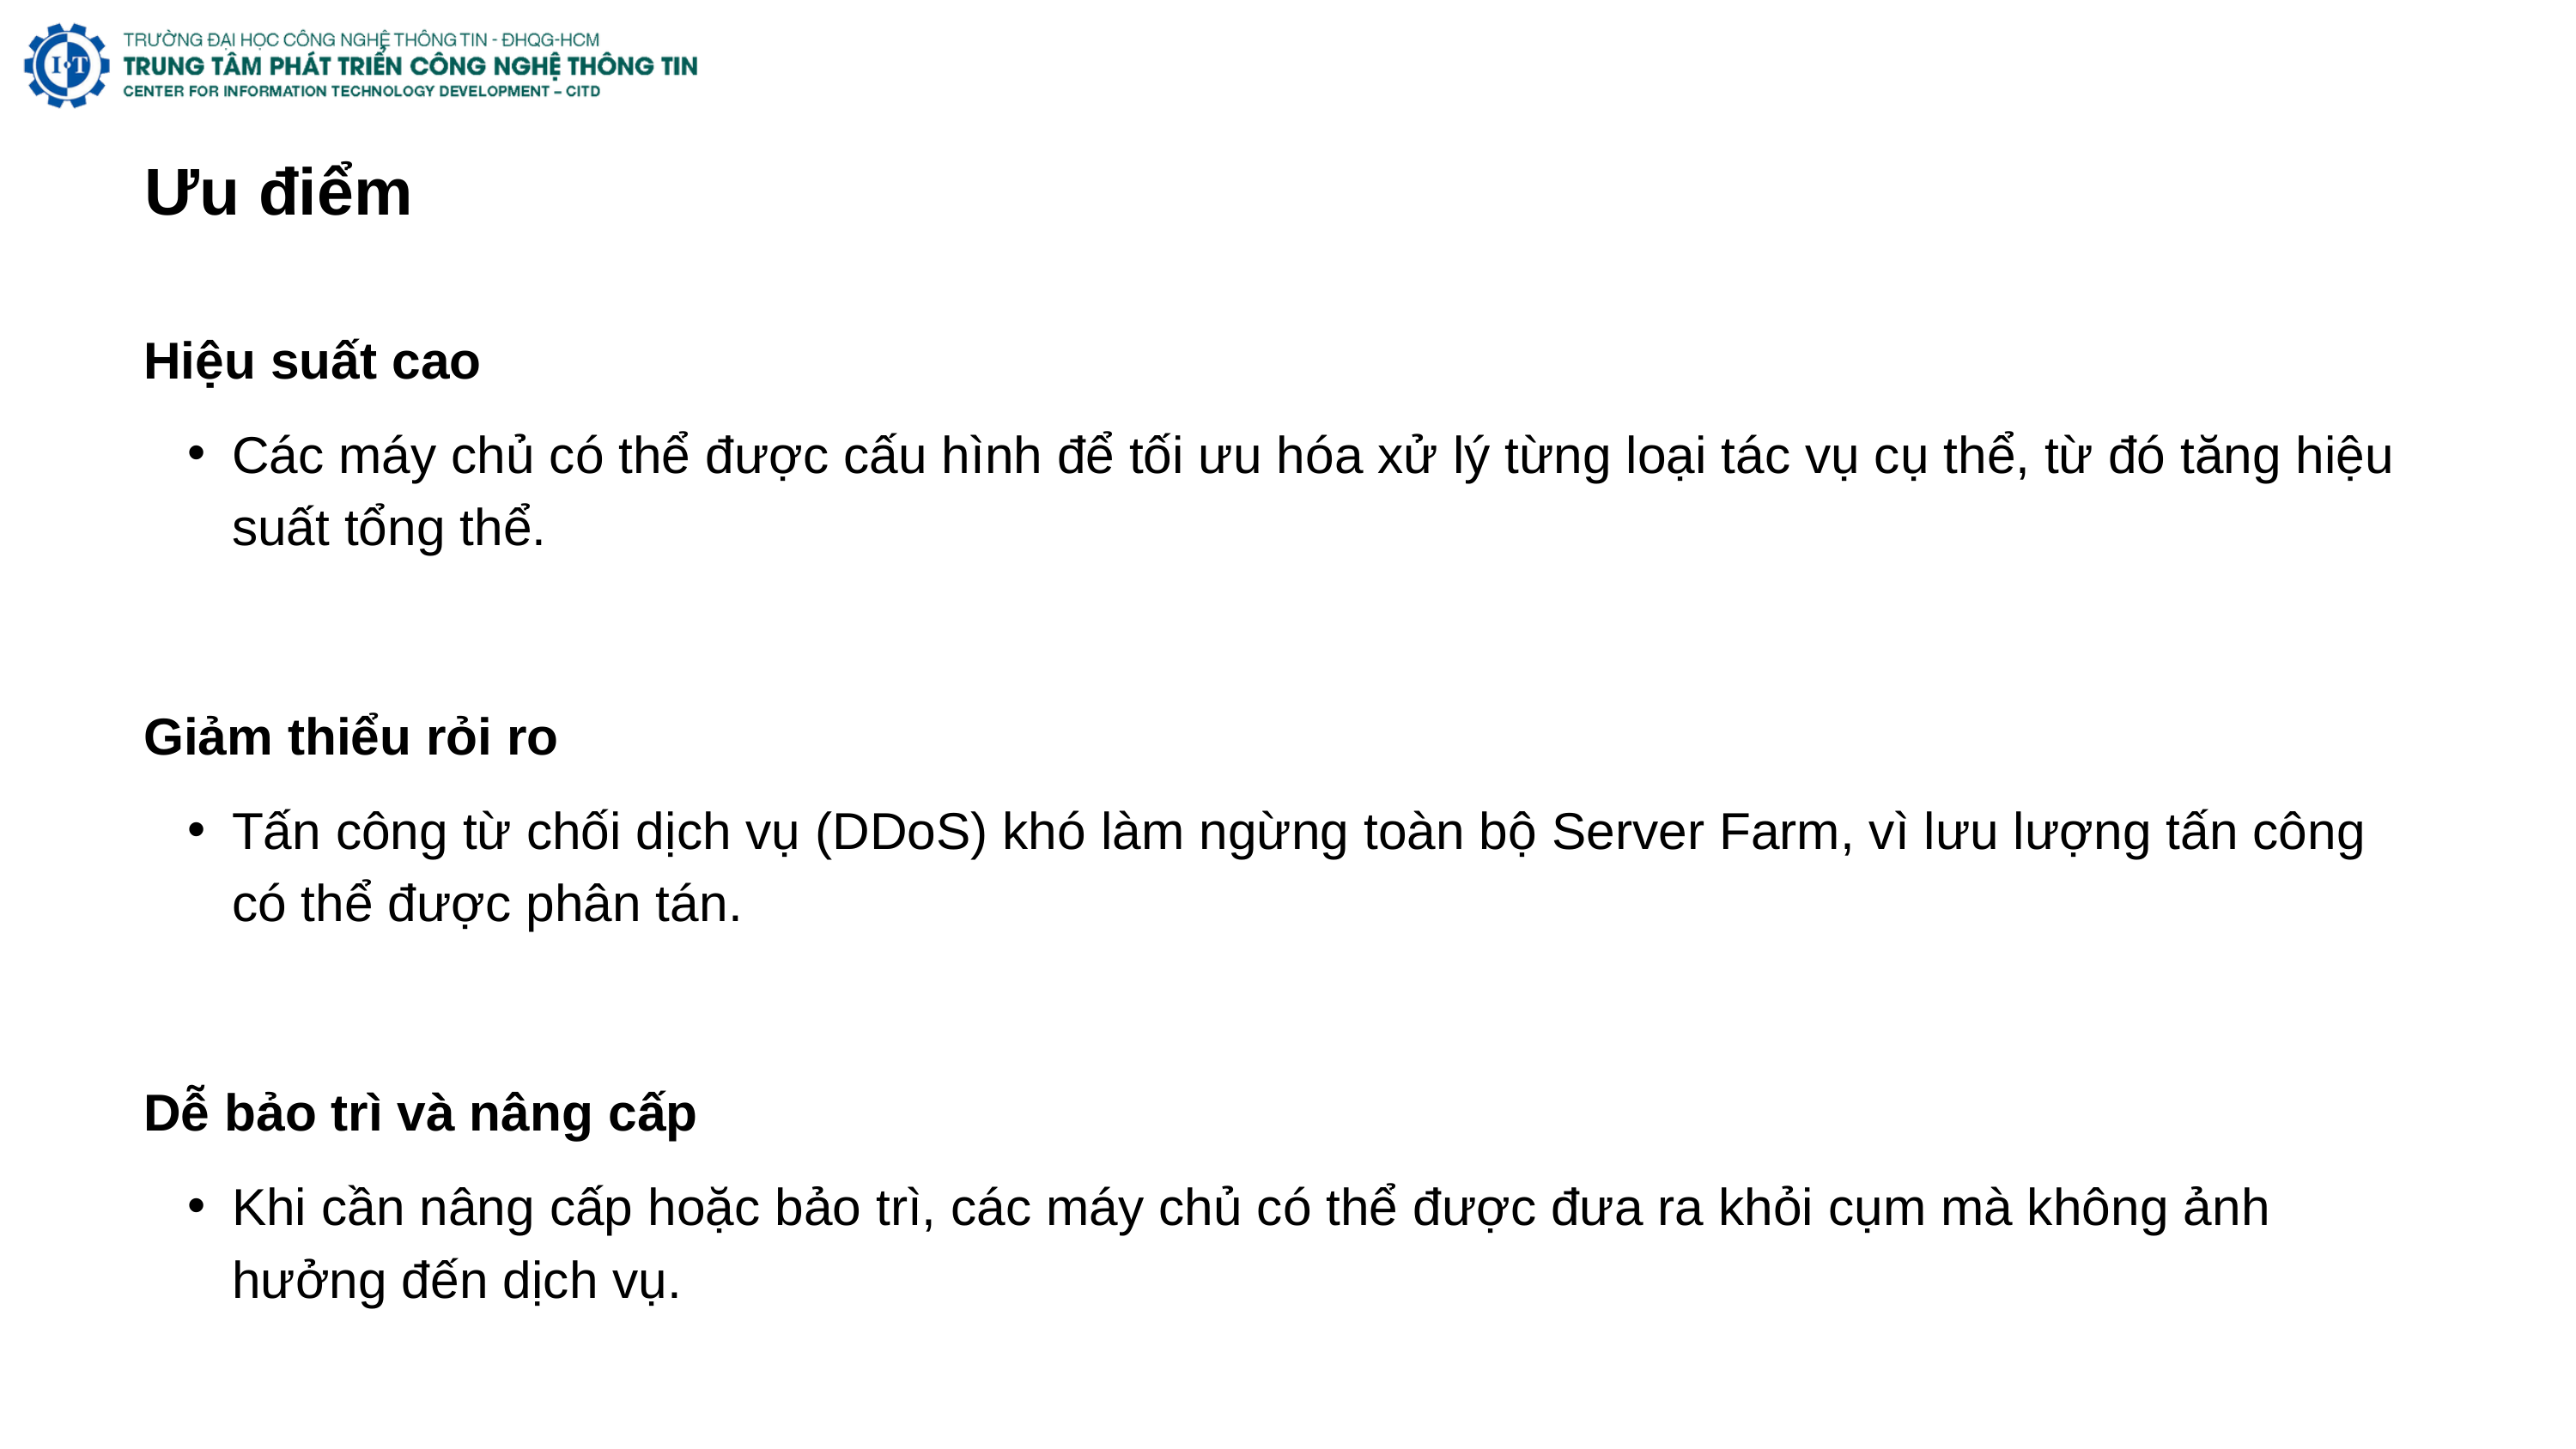

Ưu điểm
Hiệu suất cao
Các máy chủ có thể được cấu hình để tối ưu hóa xử lý từng loại tác vụ cụ thể, từ đó tăng hiệu suất tổng thể.
Giảm thiểu rỏi ro
Tấn công từ chối dịch vụ (DDoS) khó làm ngừng toàn bộ Server Farm, vì lưu lượng tấn công có thể được phân tán.
Dễ bảo trì và nâng cấp
Khi cần nâng cấp hoặc bảo trì, các máy chủ có thể được đưa ra khỏi cụm mà không ảnh hưởng đến dịch vụ.